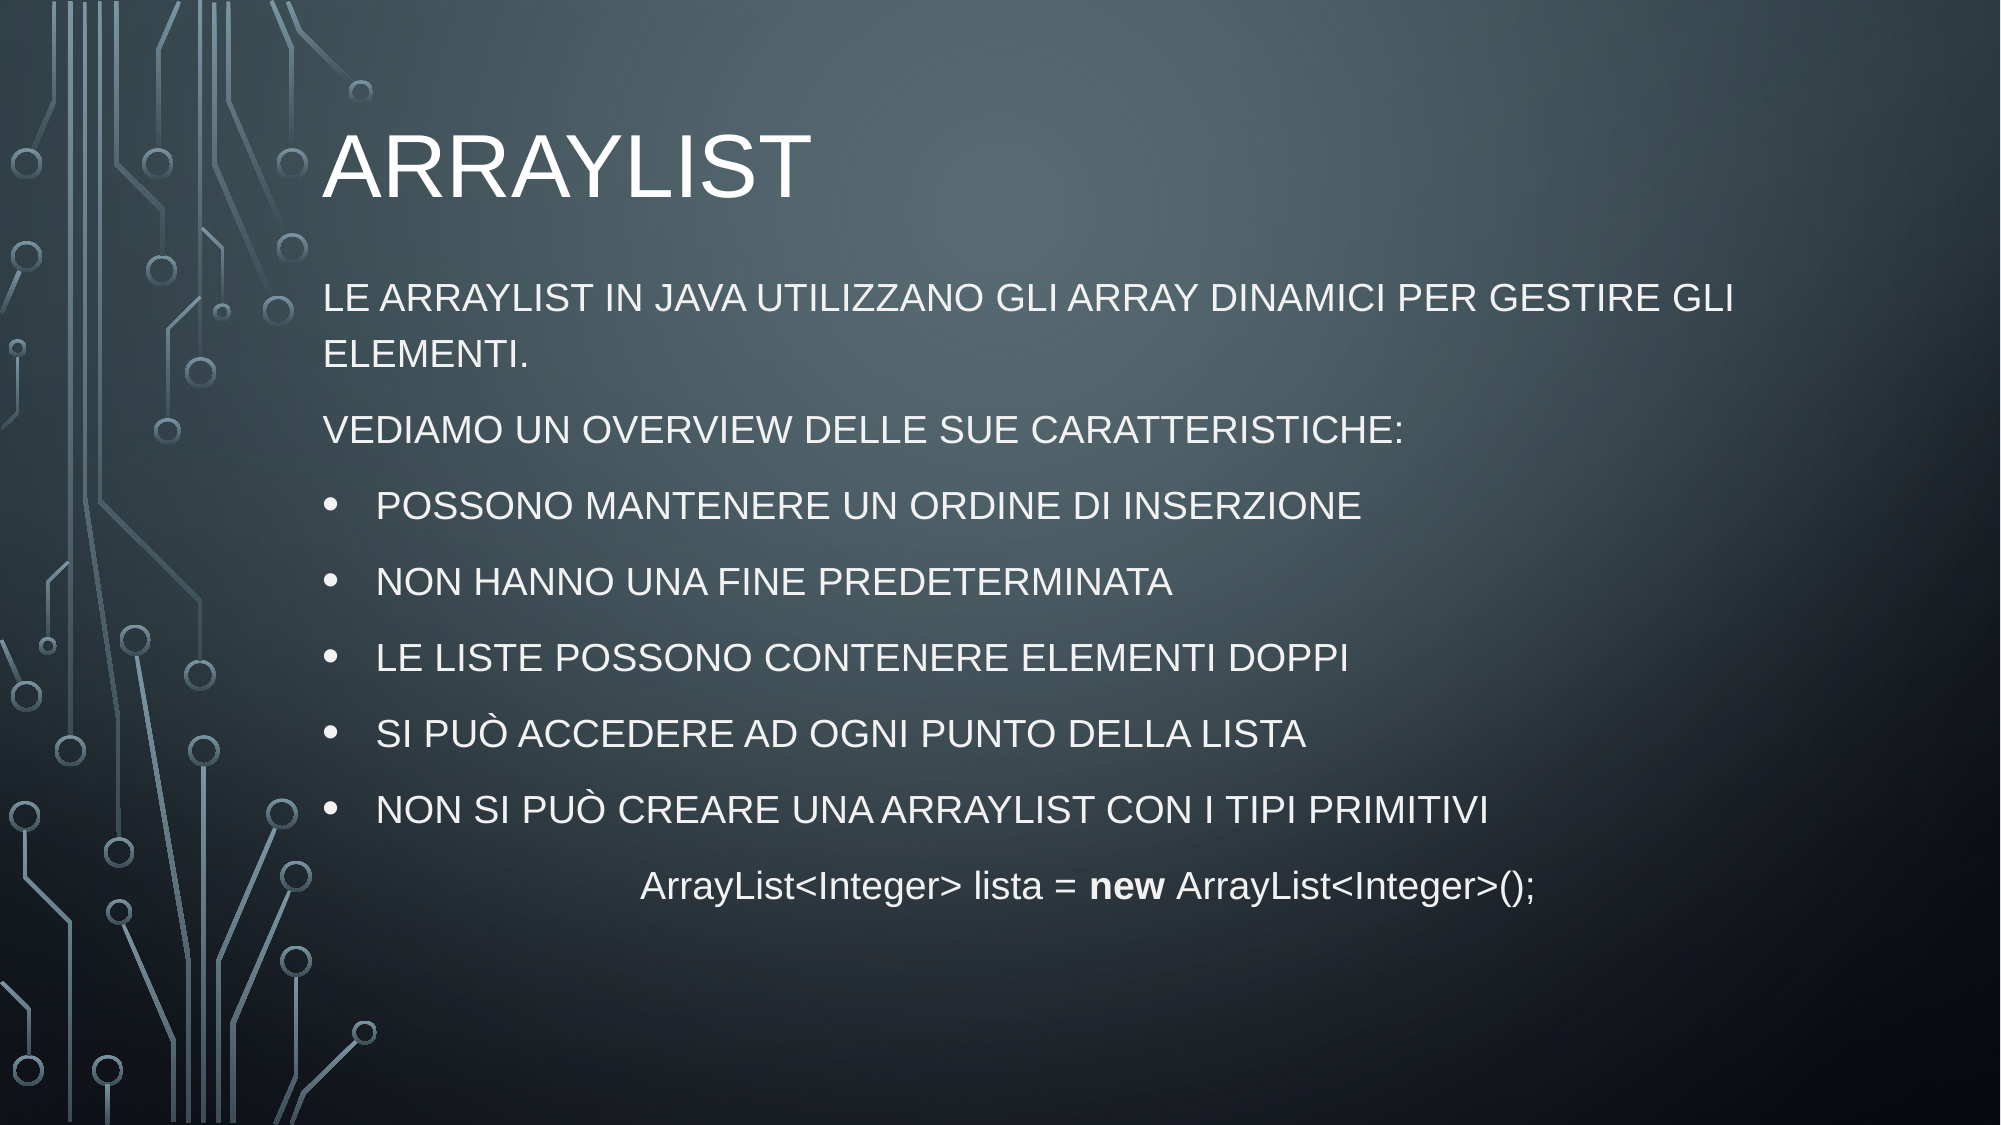

# arraylist
Le ArrayList in java utilizzano gli array dinamici per gestire gli elementi.
Vediamo un overview delle sue caratteristiche:
Possono mantenere un ordine di inserzione
Non hanno una fine predeterminata
Le liste possono contenere elementi doppi
Si può accedere ad ogni punto della lista
Non si può creare una arraylist con i tipi primitivi
ArrayList<Integer> lista = new ArrayList<Integer>();